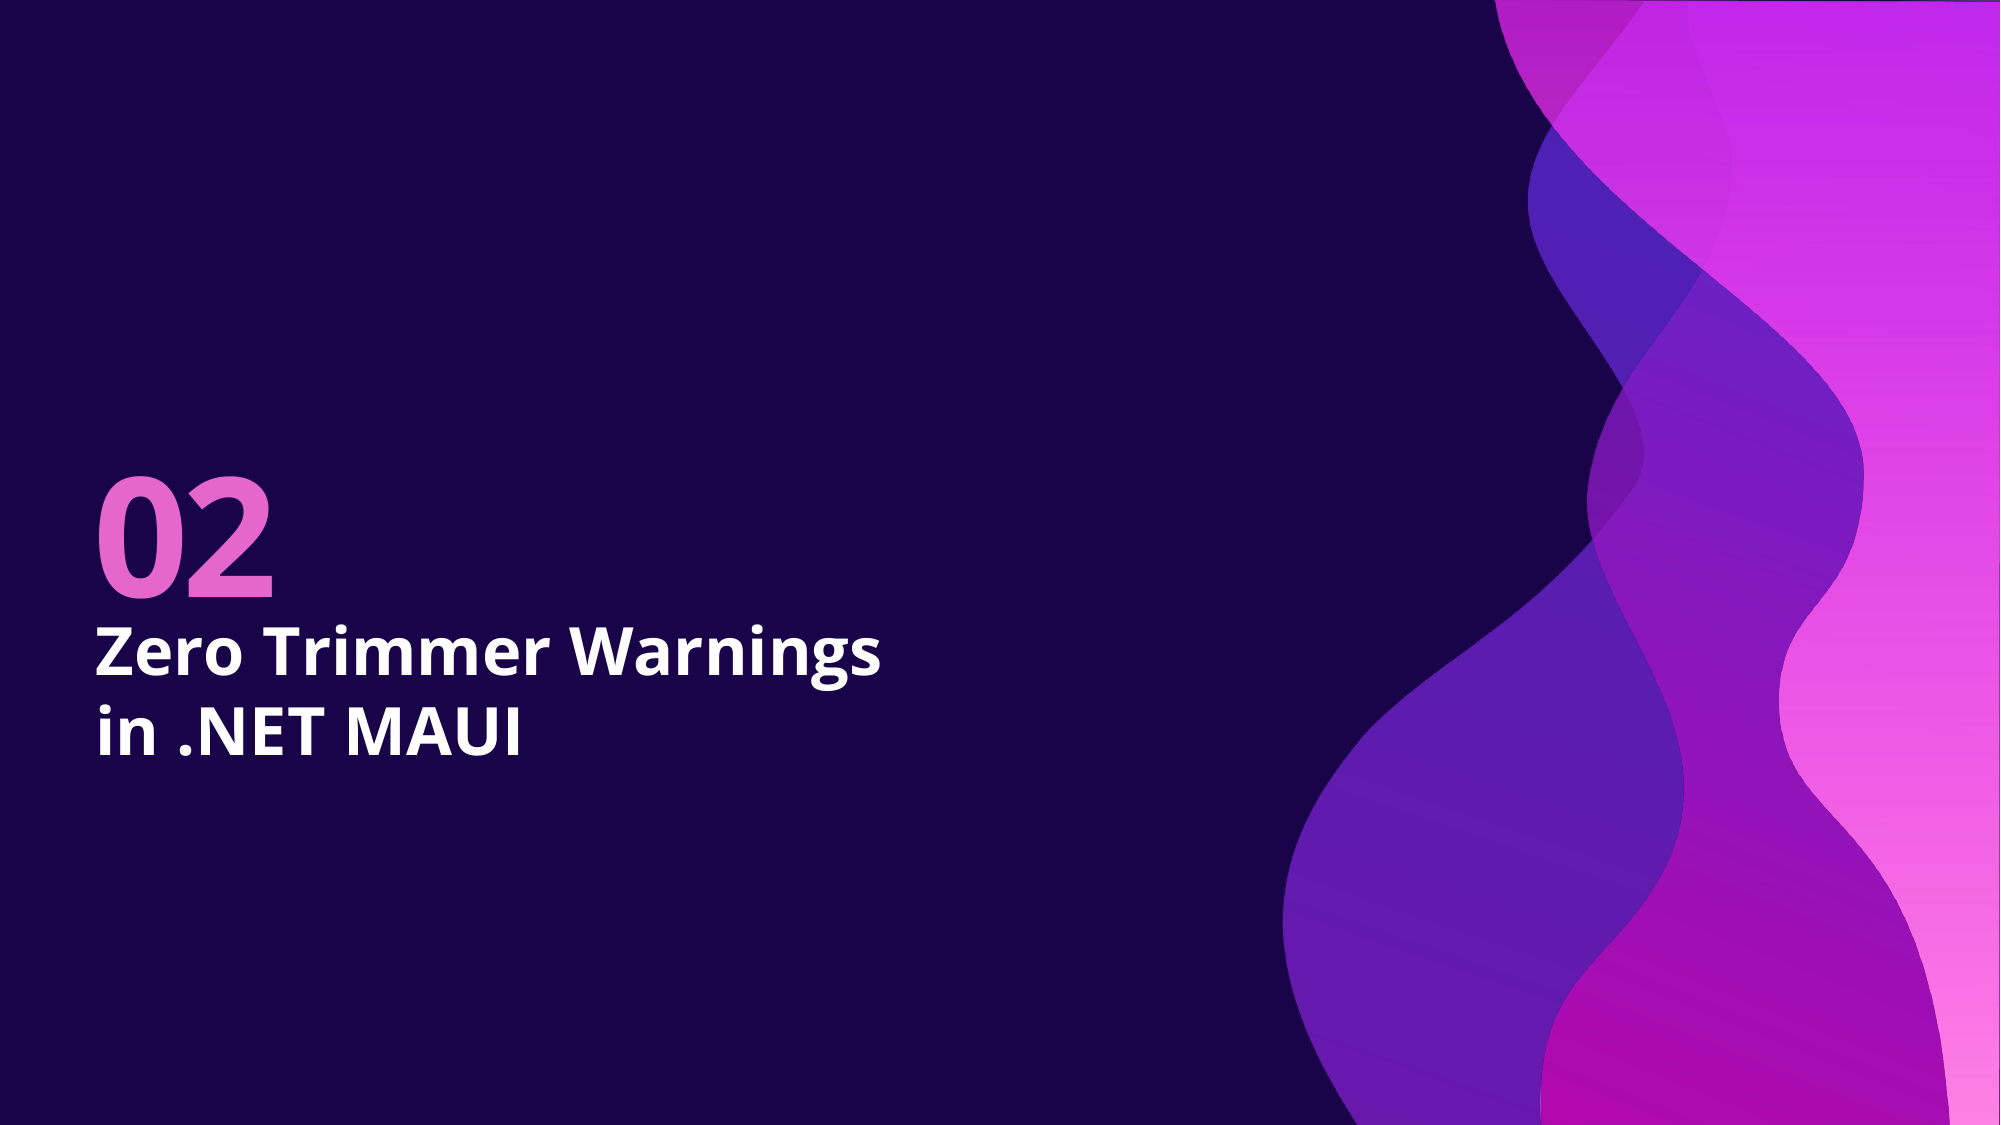

# 02
Zero Trimmer Warnings in .NET MAUI